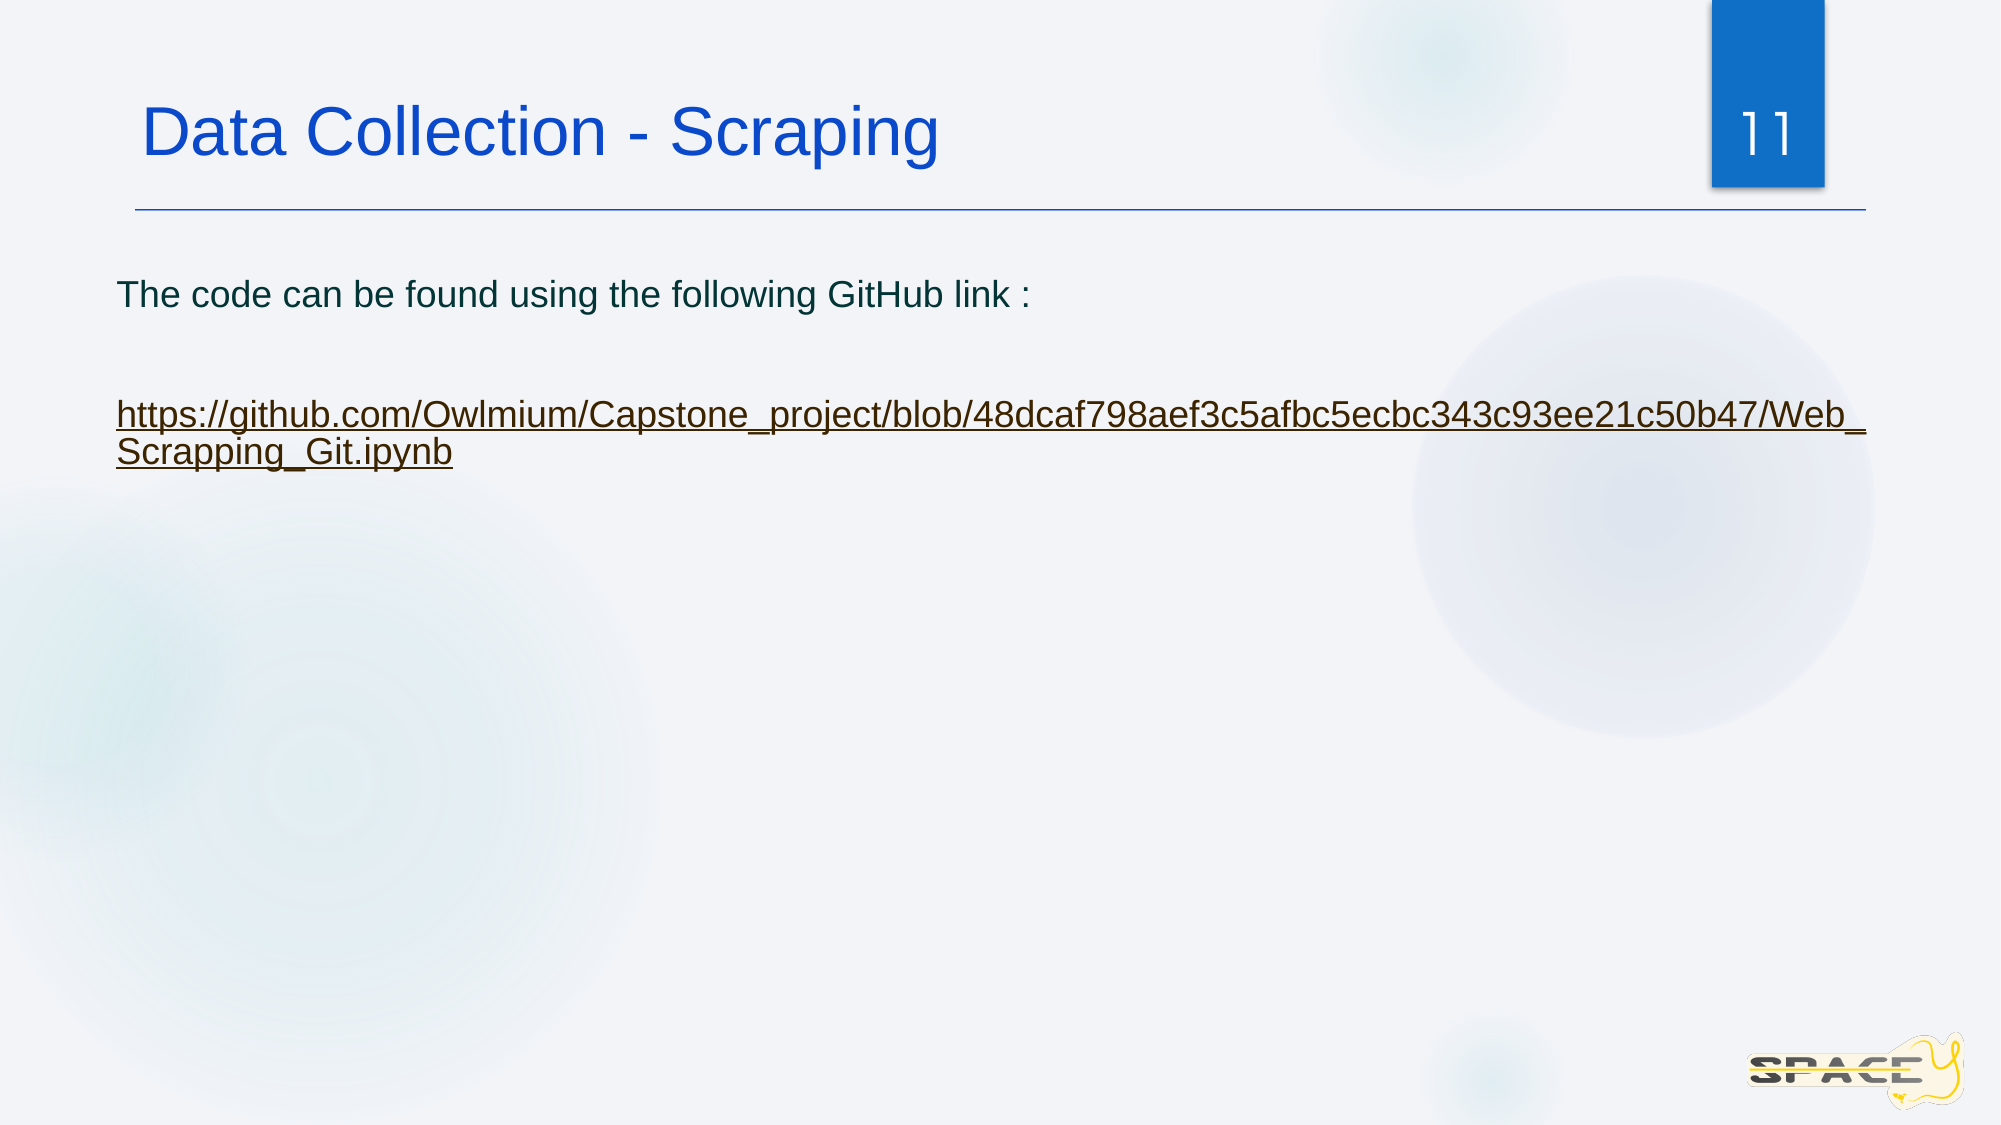

11
Data Collection - Scraping
The code can be found using the following GitHub link :
 https://github.com/Owlmium/Capstone_project/blob/48dcaf798aef3c5afbc5ecbc343c93ee21c50b47/Web_Scrapping_Git.ipynb